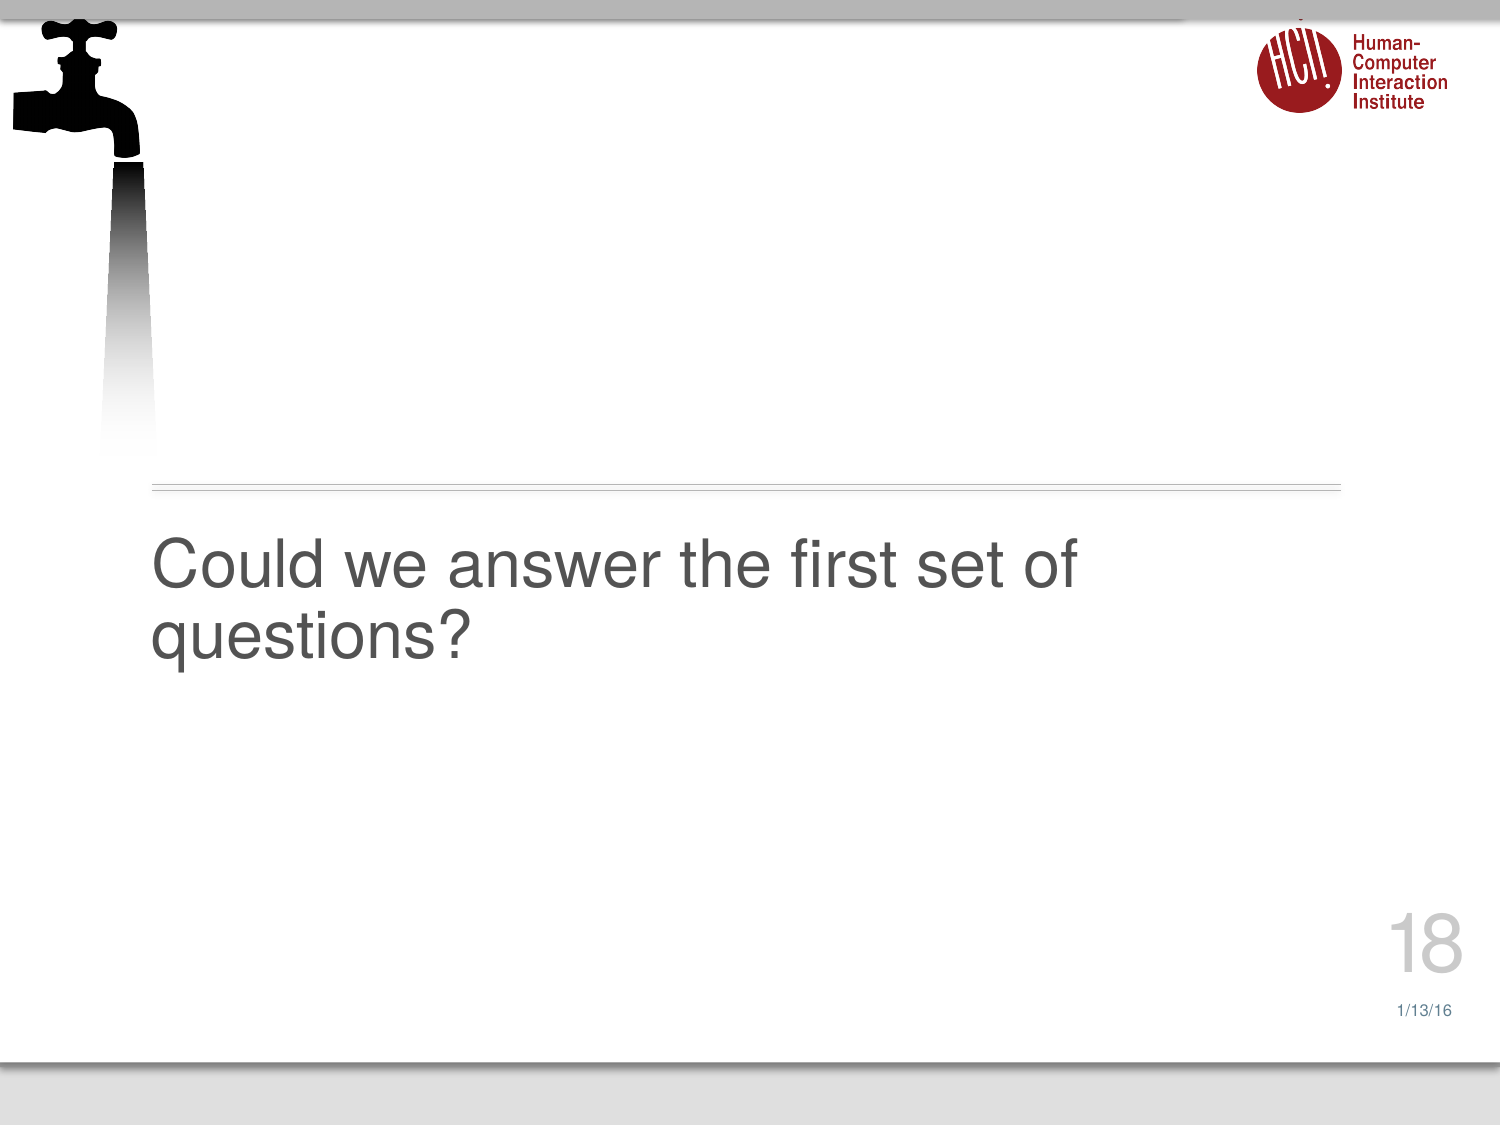

# Could we answer the first set of questions?
18
1/13/16